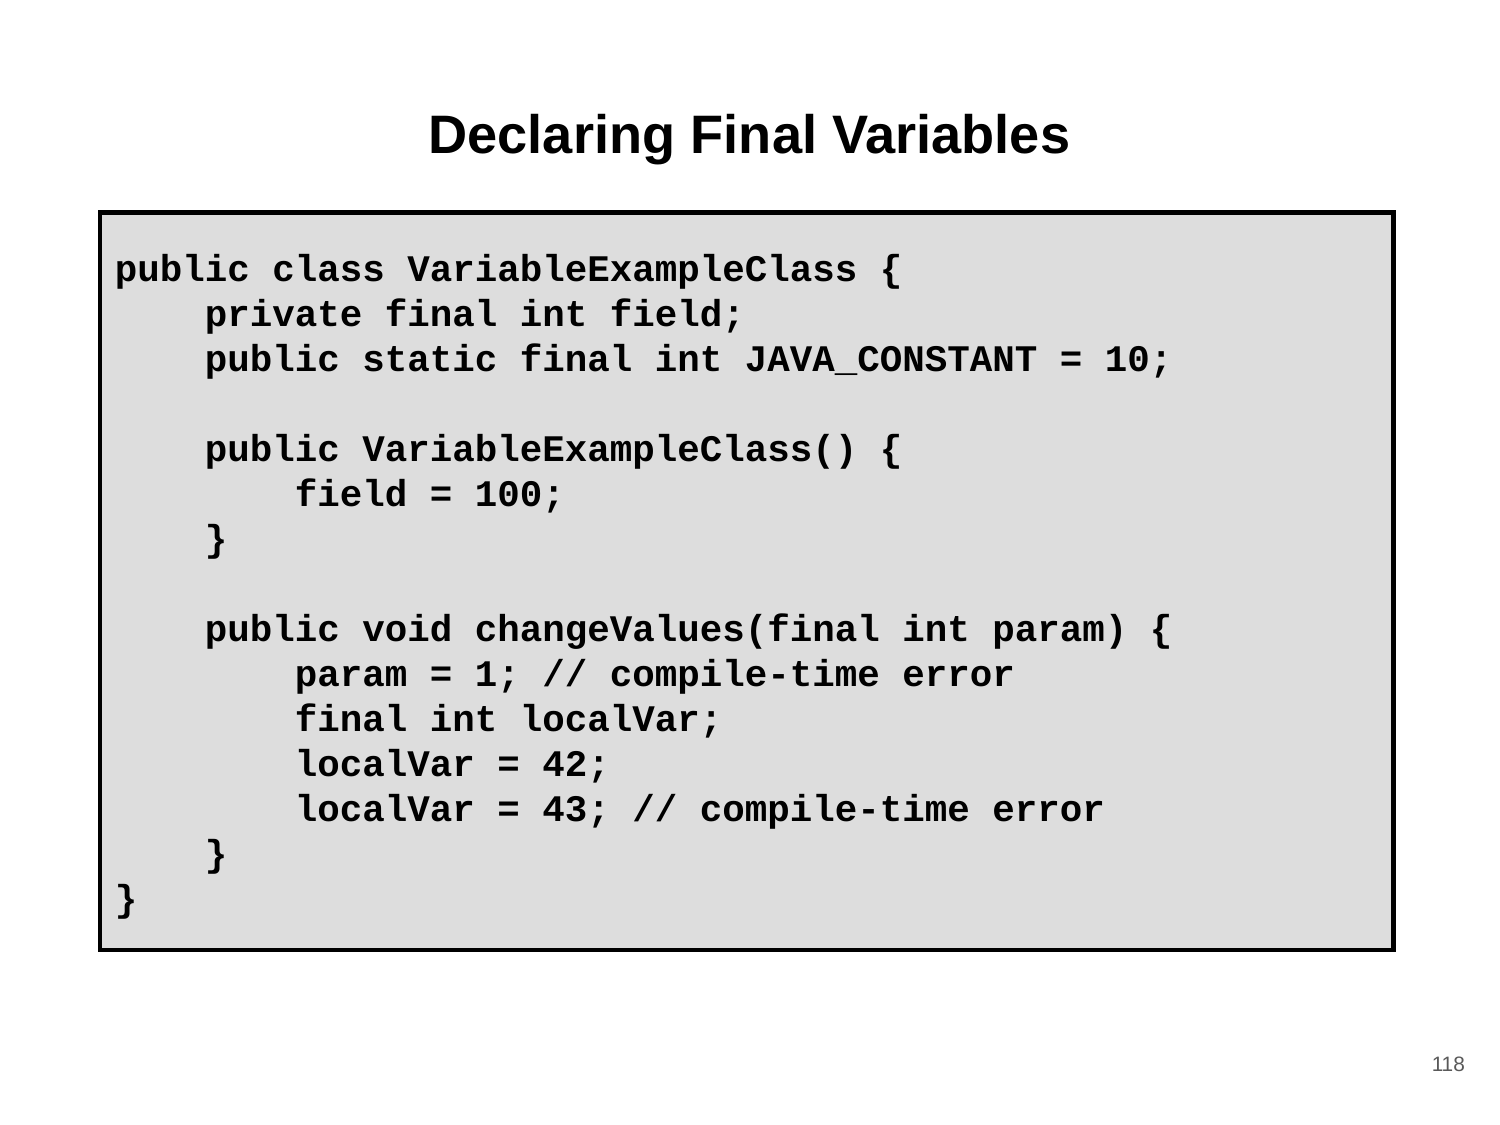

# Declaring Final Variables
public class VariableExampleClass {
    private final int field;
    public static final int JAVA_CONSTANT = 10;

    public VariableExampleClass() {
        field = 100;
    }

    public void changeValues(final int param) {
        param = 1; // compile-time error
        final int localVar;
        localVar = 42;
        localVar = 43; // compile-time error
    }
}
118